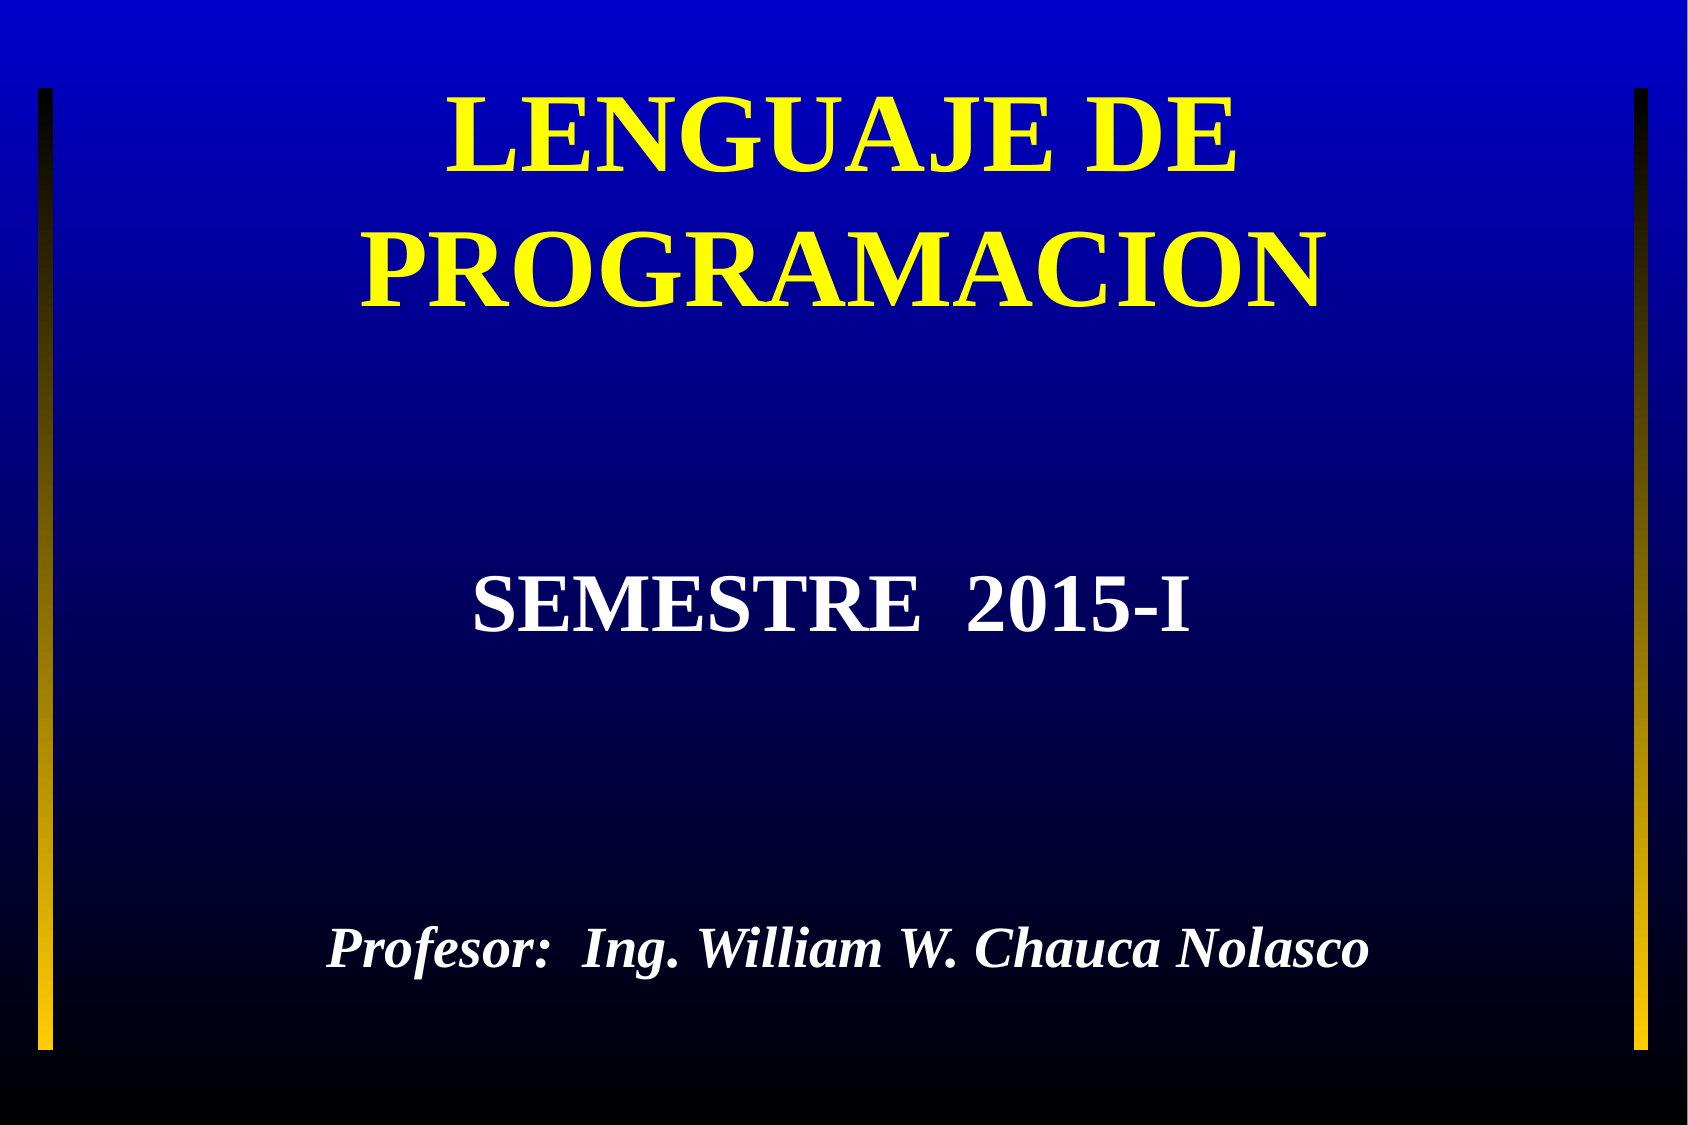

# LENGUAJE DE PROGRAMACION
SEMESTRE  2015-I
Profesor:  Ing. William W. Chauca Nolasco